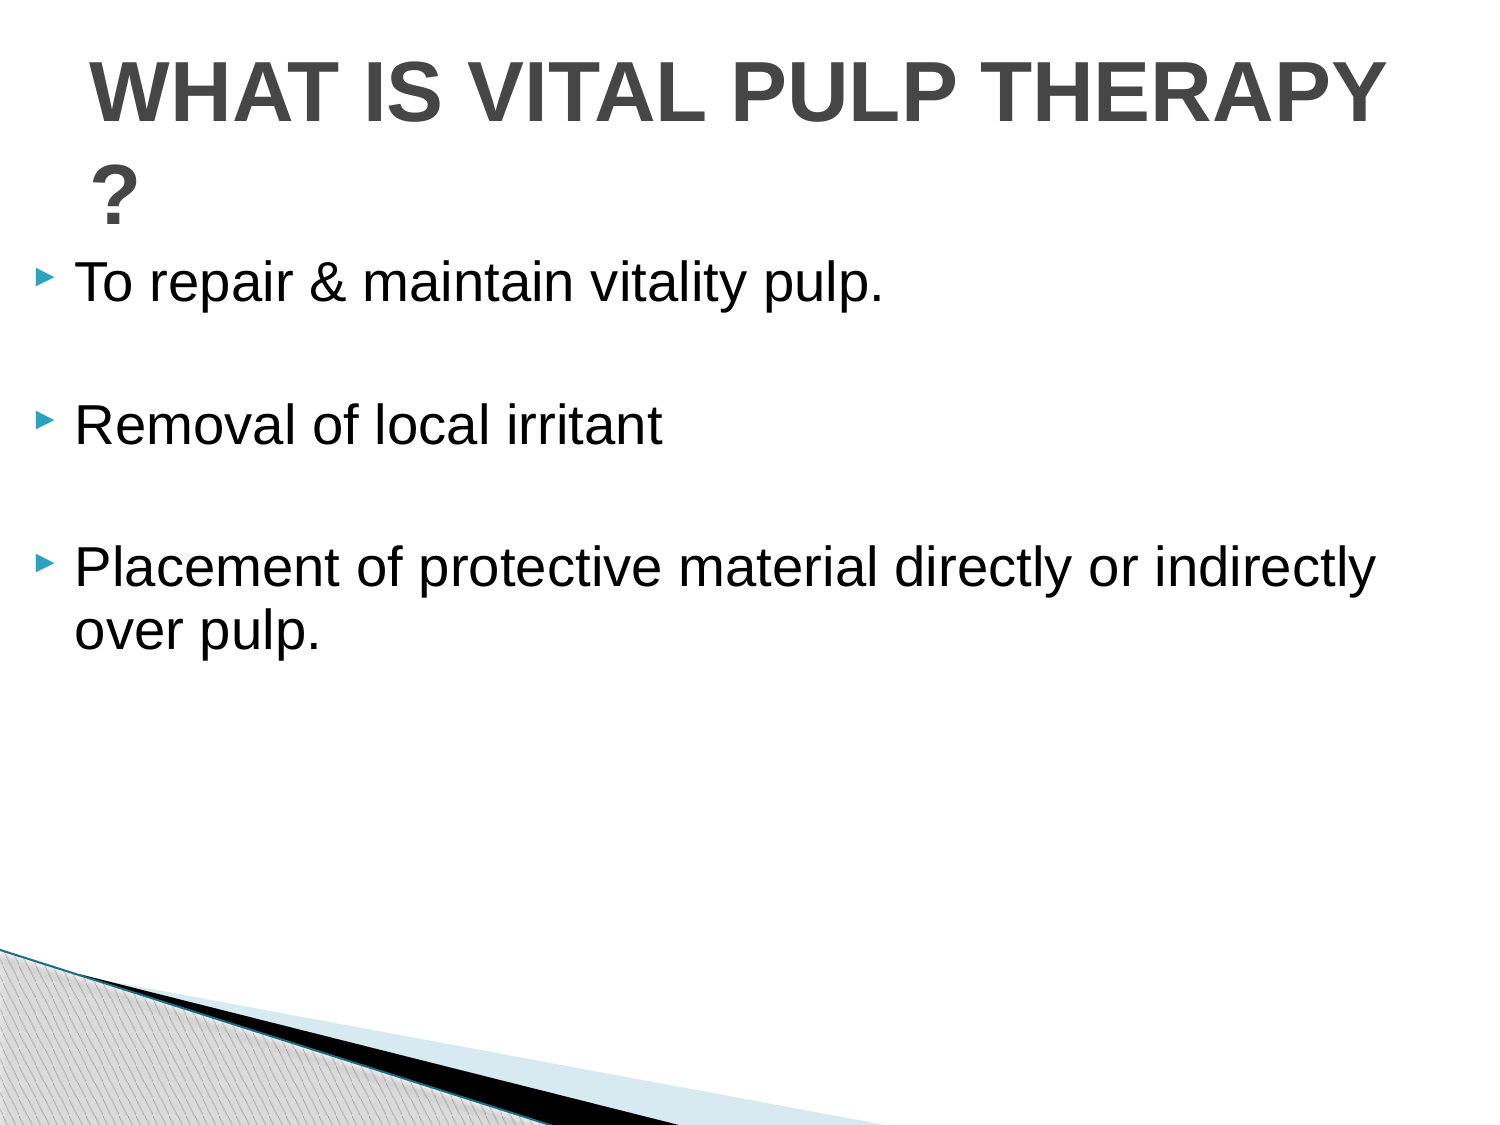

# WHAT IS VITAL PULP THERAPY ?
To repair & maintain vitality pulp.

Removal of local irritant

Placement of protective material directly or indirectly over pulp.